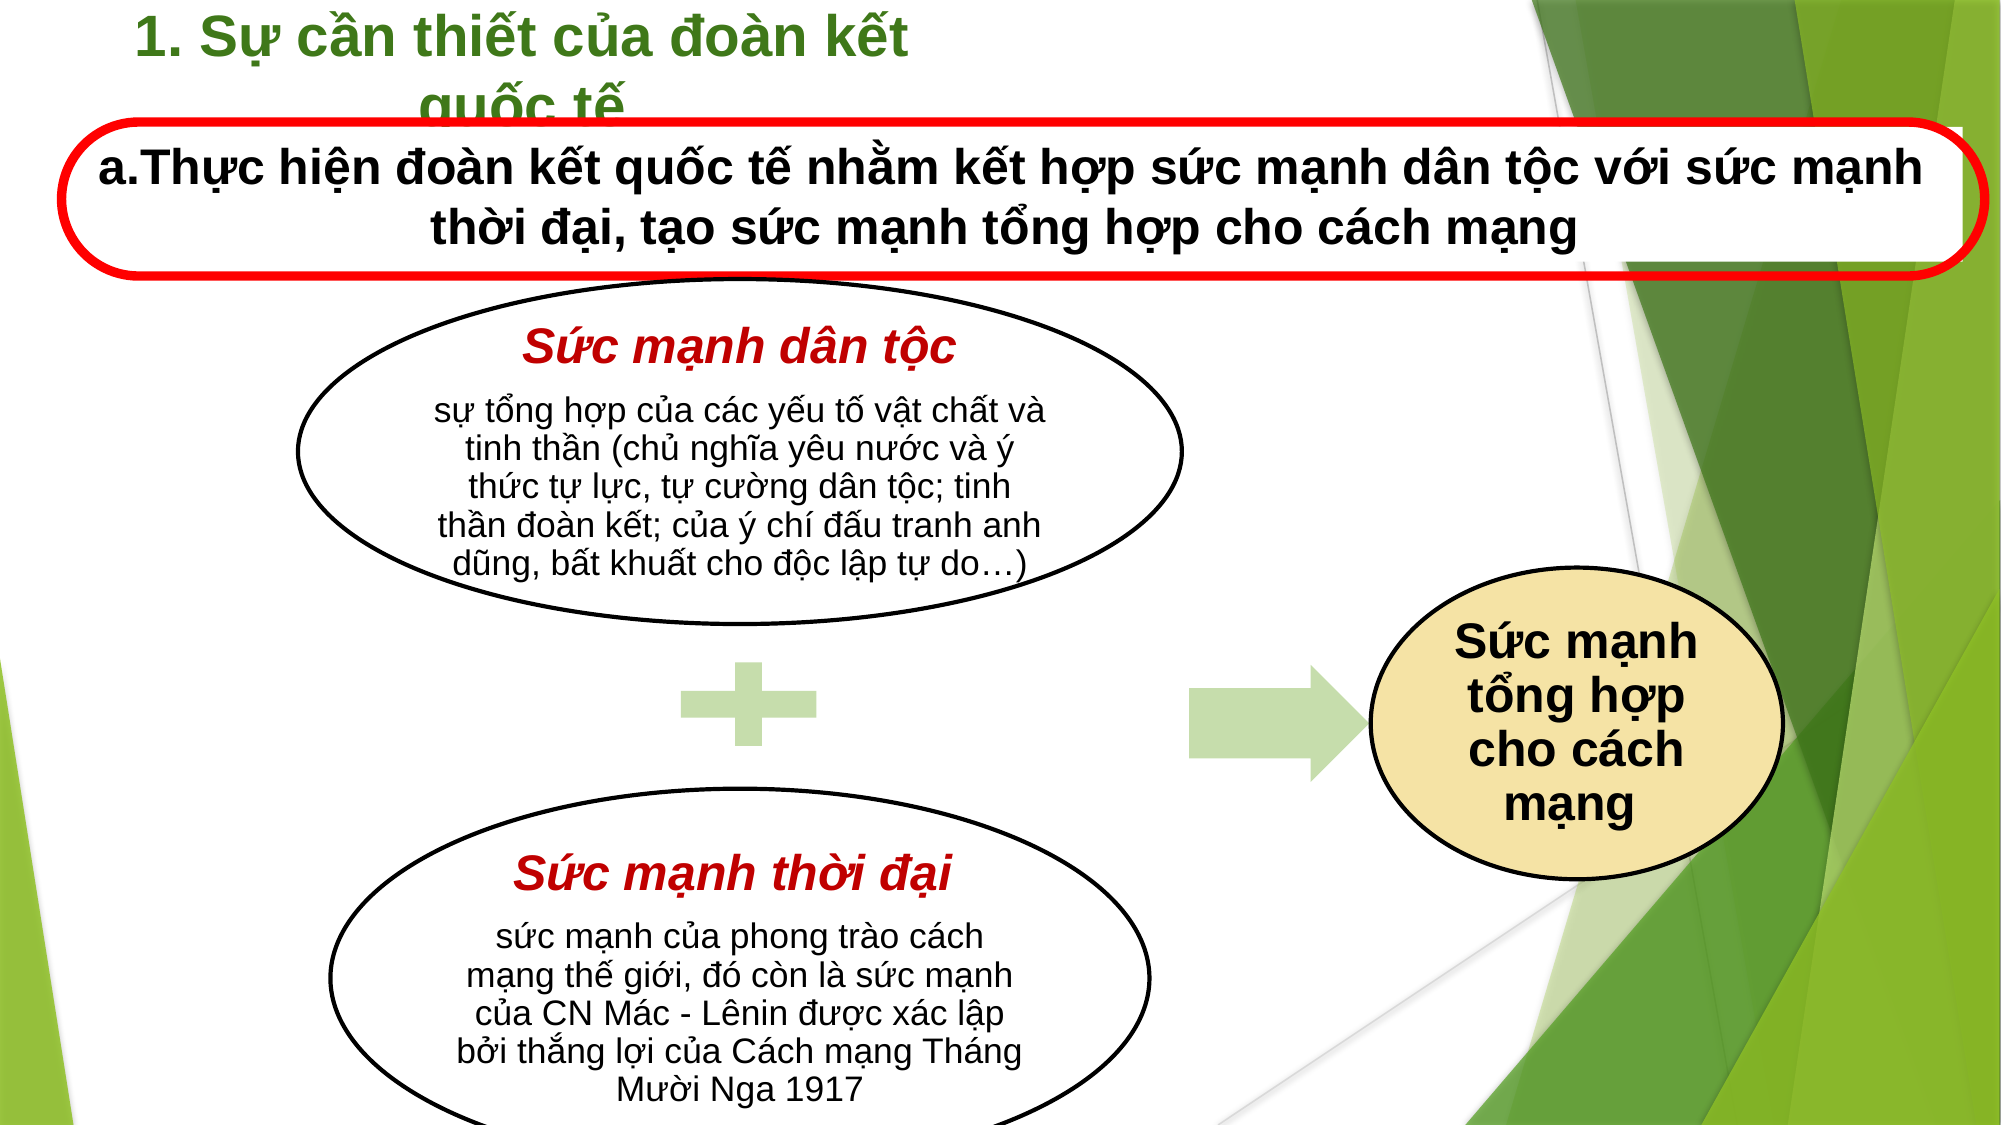

1. Sự cần thiết của đoàn kết quốc tế

a.Thực hiện đoàn kết quốc tế nhằm kết hợp sức mạnh dân tộc với sức mạnh thời đại, tạo sức mạnh tổng hợp cho cách mạng
Sức mạnh dân tộc
sự tổng hợp của các yếu tố vật chất và tinh thần (chủ nghĩa yêu nước và ý thức tự lực, tự cường dân tộc; tinh thần đoàn kết; của ý chí đấu tranh anh dũng, bất khuất cho độc lập tự do…)

Sức mạnh thời đại
sức mạnh của phong trào cách mạng thế giới, đó còn là sức mạnh của CN Mác - Lênin được xác lập bởi thắng lợi của Cách mạng Tháng Mười Nga 1917

Sức mạnh tổng hợp cho cách mạng